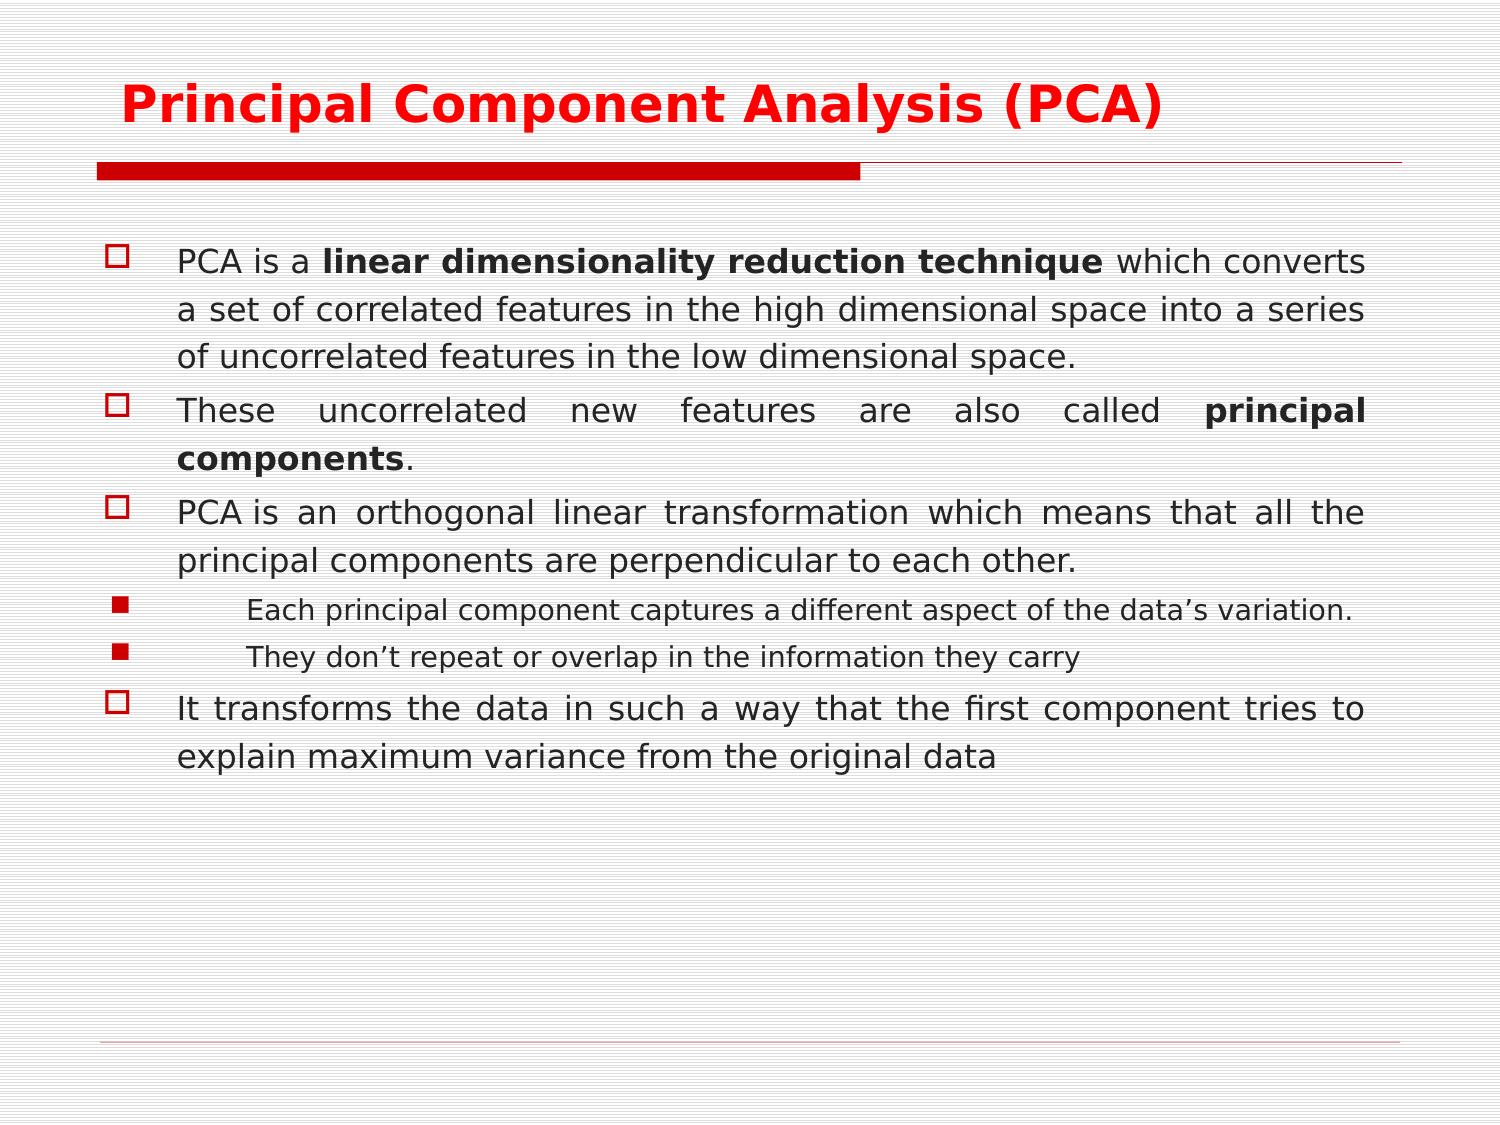

# Principal Component Analysis (PCA)
PCA is a linear dimensionality reduction technique which converts a set of correlated features in the high dimensional space into a series of uncorrelated features in the low dimensional space.
These uncorrelated new features are also called principal components.
PCA is an orthogonal linear transformation which means that all the principal components are perpendicular to each other.
Each principal component captures a different aspect of the data’s variation.
They don’t repeat or overlap in the information they carry
It transforms the data in such a way that the first component tries to explain maximum variance from the original data